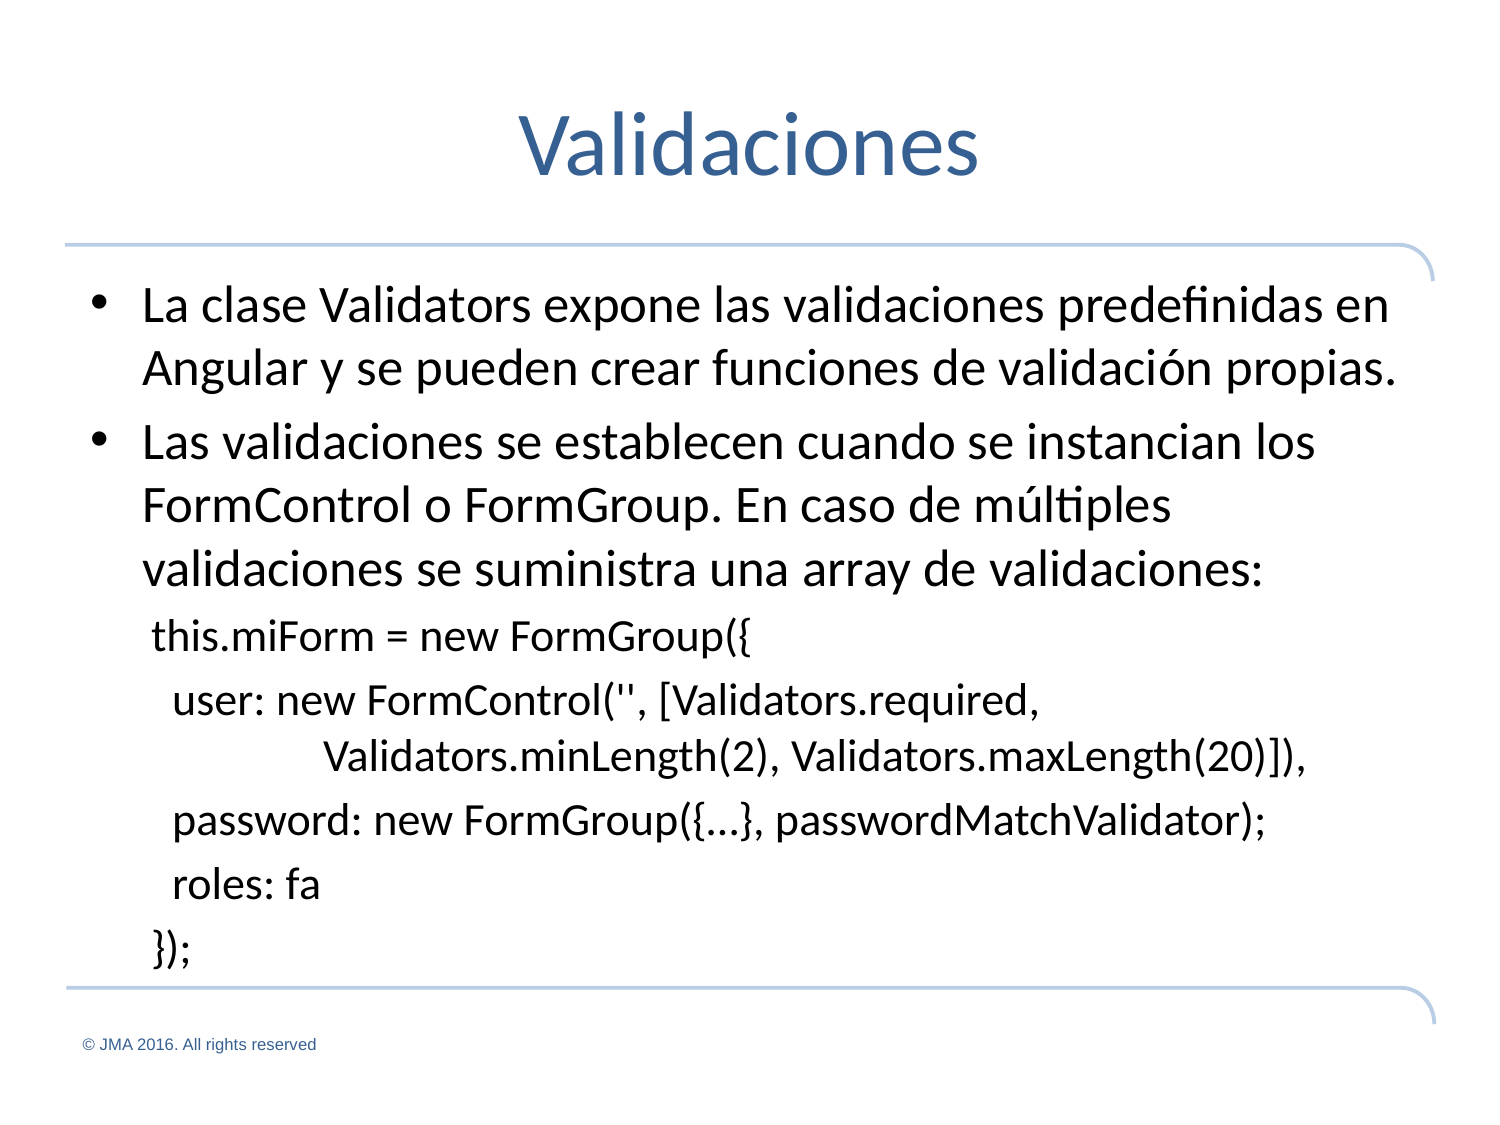

# Validaciones
La clase Validators expone las validaciones predefinidas en Angular y se pueden crear funciones de validación propias.
Las validaciones se establecen cuando se instancian los FormControl o FormGroup. En caso de múltiples validaciones se suministra una array de validaciones:
this.miForm = new FormGroup({
  user: new FormControl('', [Validators.required, Validators.minLength(2), Validators.maxLength(20)]),
  password: new FormGroup({…}, passwordMatchValidator);
  roles: fa
});